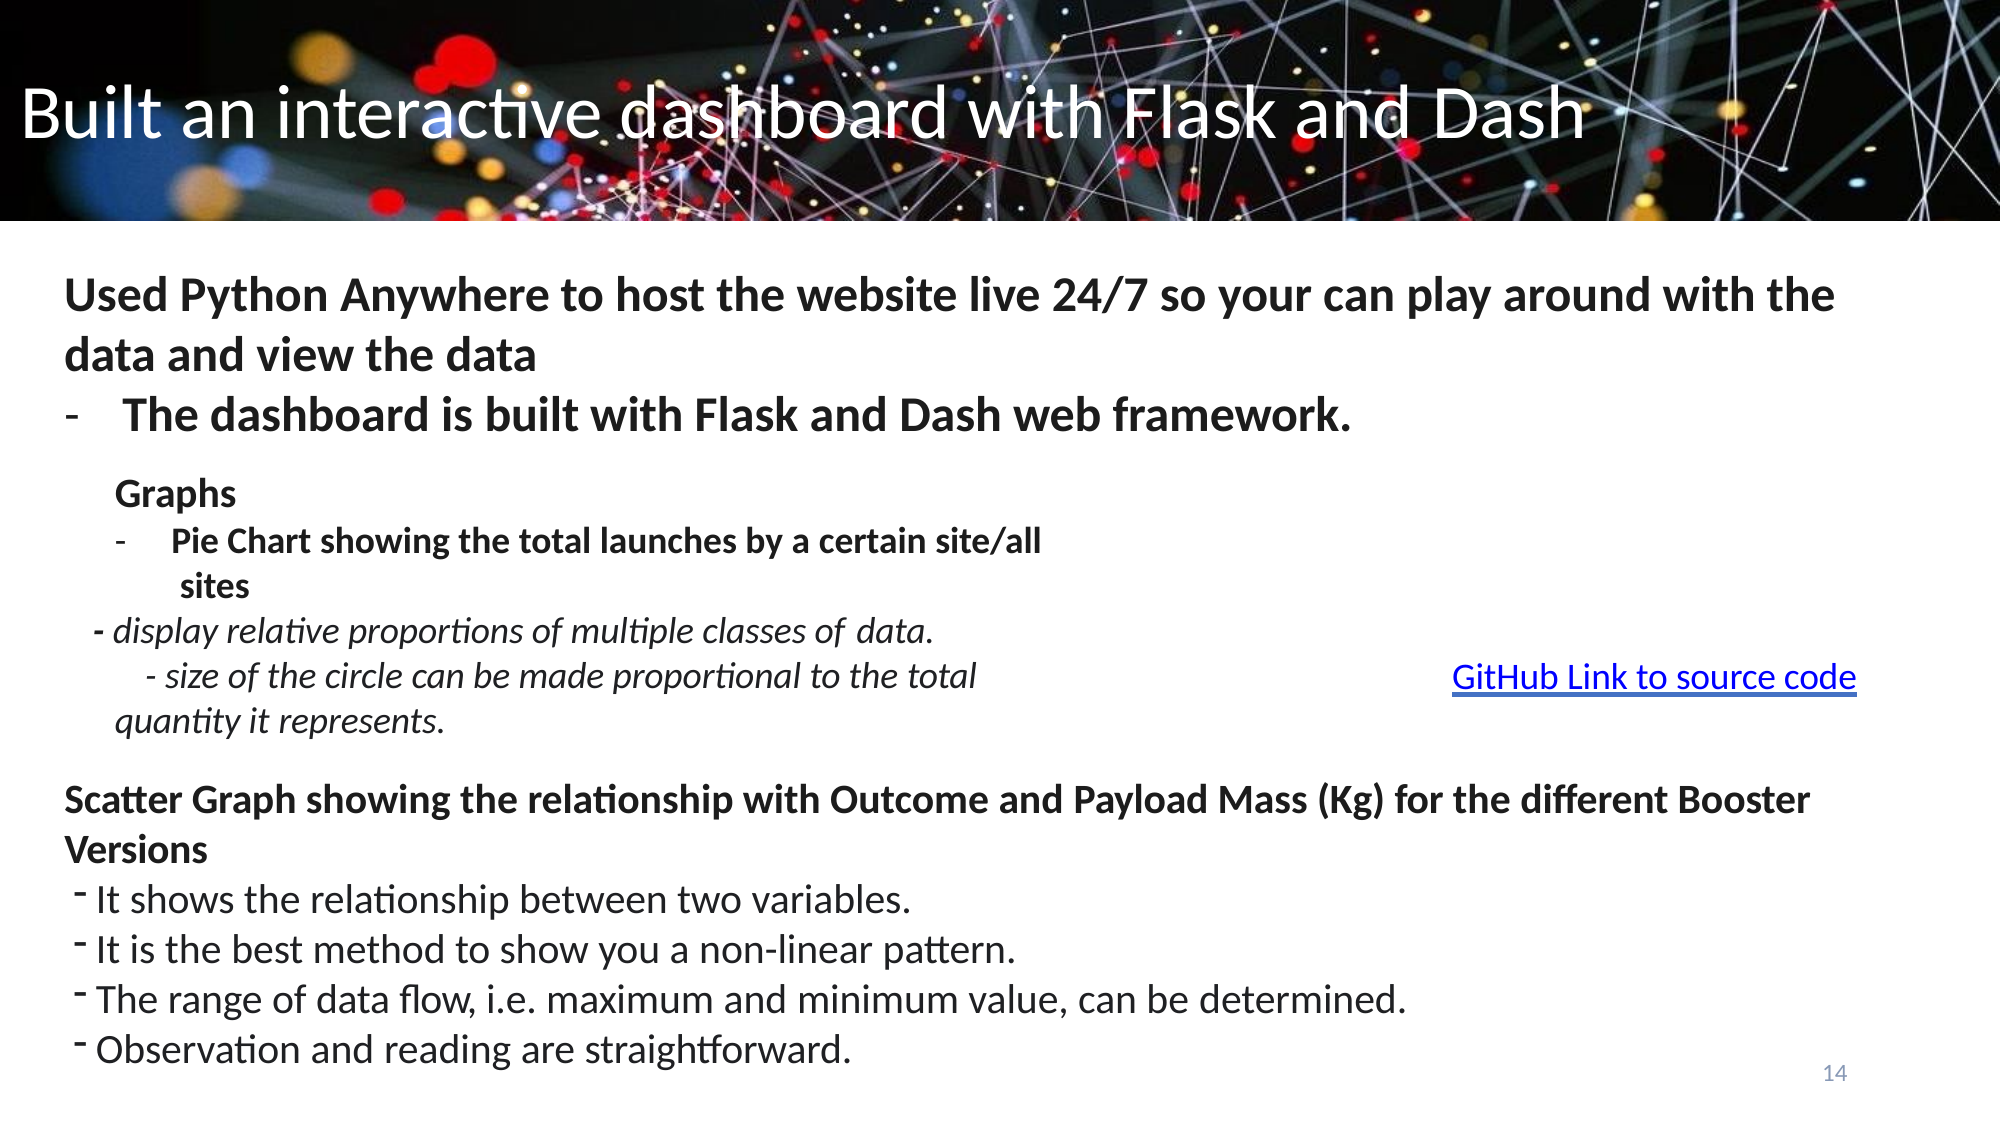

# Built an interactive dashboard with Flask and Dash
Build a Dashboard with Plotly Dash
Used Python Anywhere to host the website live 24/7 so your can play around with the  data and view the data
-	The dashboard is built with Flask and Dash web framework.
Graphs
-	Pie Chart showing the total launches by a certain site/all  sites
- display relative proportions of multiple classes of data.
- size of the circle can be made proportional to the total  quantity it represents.
GitHub Link to source code
Scatter Graph showing the relationship with Outcome and Payload Mass (Kg) for the different Booster  Versions
It shows the relationship between two variables.
It is the best method to show you a non-linear pattern.
The range of data flow, i.e. maximum and minimum value, can be determined.
Observation and reading are straightforward.
14